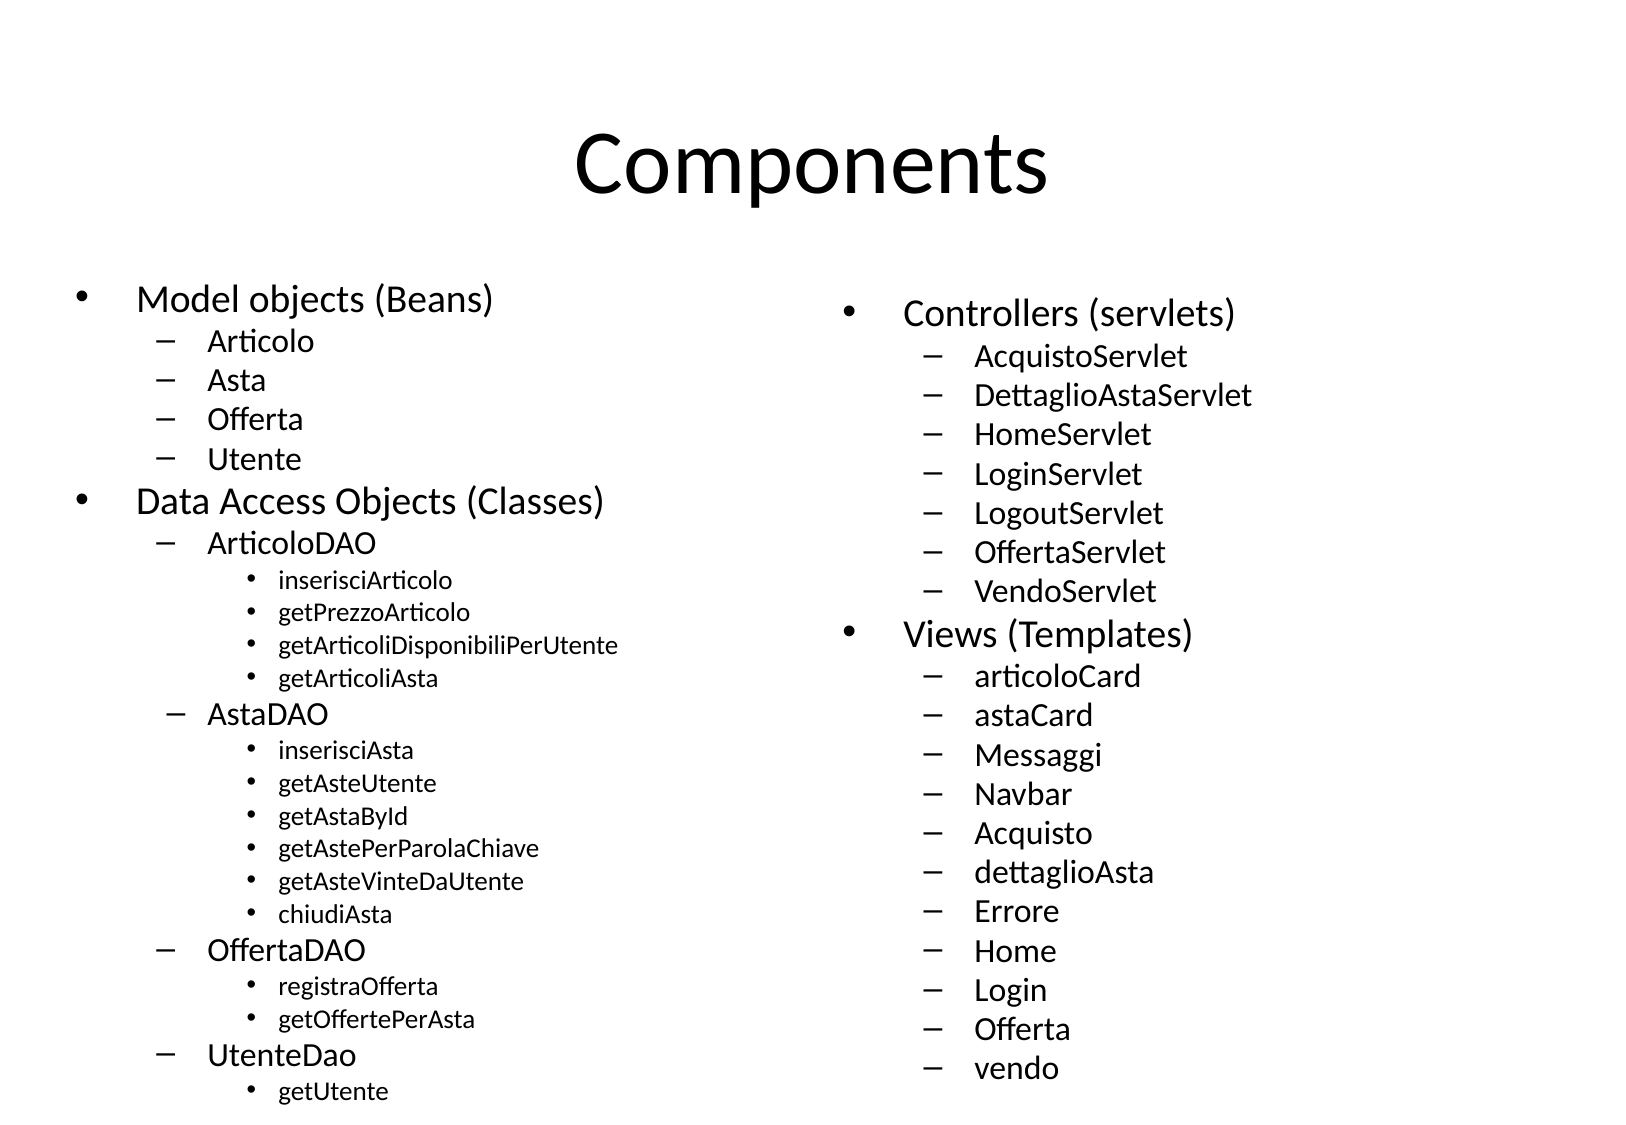

# Components
Model objects (Beans)
Articolo
Asta
Offerta
Utente
Data Access Objects (Classes)
ArticoloDAO
inserisciArticolo
getPrezzoArticolo
getArticoliDisponibiliPerUtente
getArticoliAsta
AstaDAO
inserisciAsta
getAsteUtente
getAstaById
getAstePerParolaChiave
getAsteVinteDaUtente
chiudiAsta
OffertaDAO
registraOfferta
getOffertePerAsta
UtenteDao
getUtente
Controllers (servlets)
AcquistoServlet
DettaglioAstaServlet
HomeServlet
LoginServlet
LogoutServlet
OffertaServlet
VendoServlet
Views (Templates)
articoloCard
astaCard
Messaggi
Navbar
Acquisto
dettaglioAsta
Errore
Home
Login
Offerta
vendo